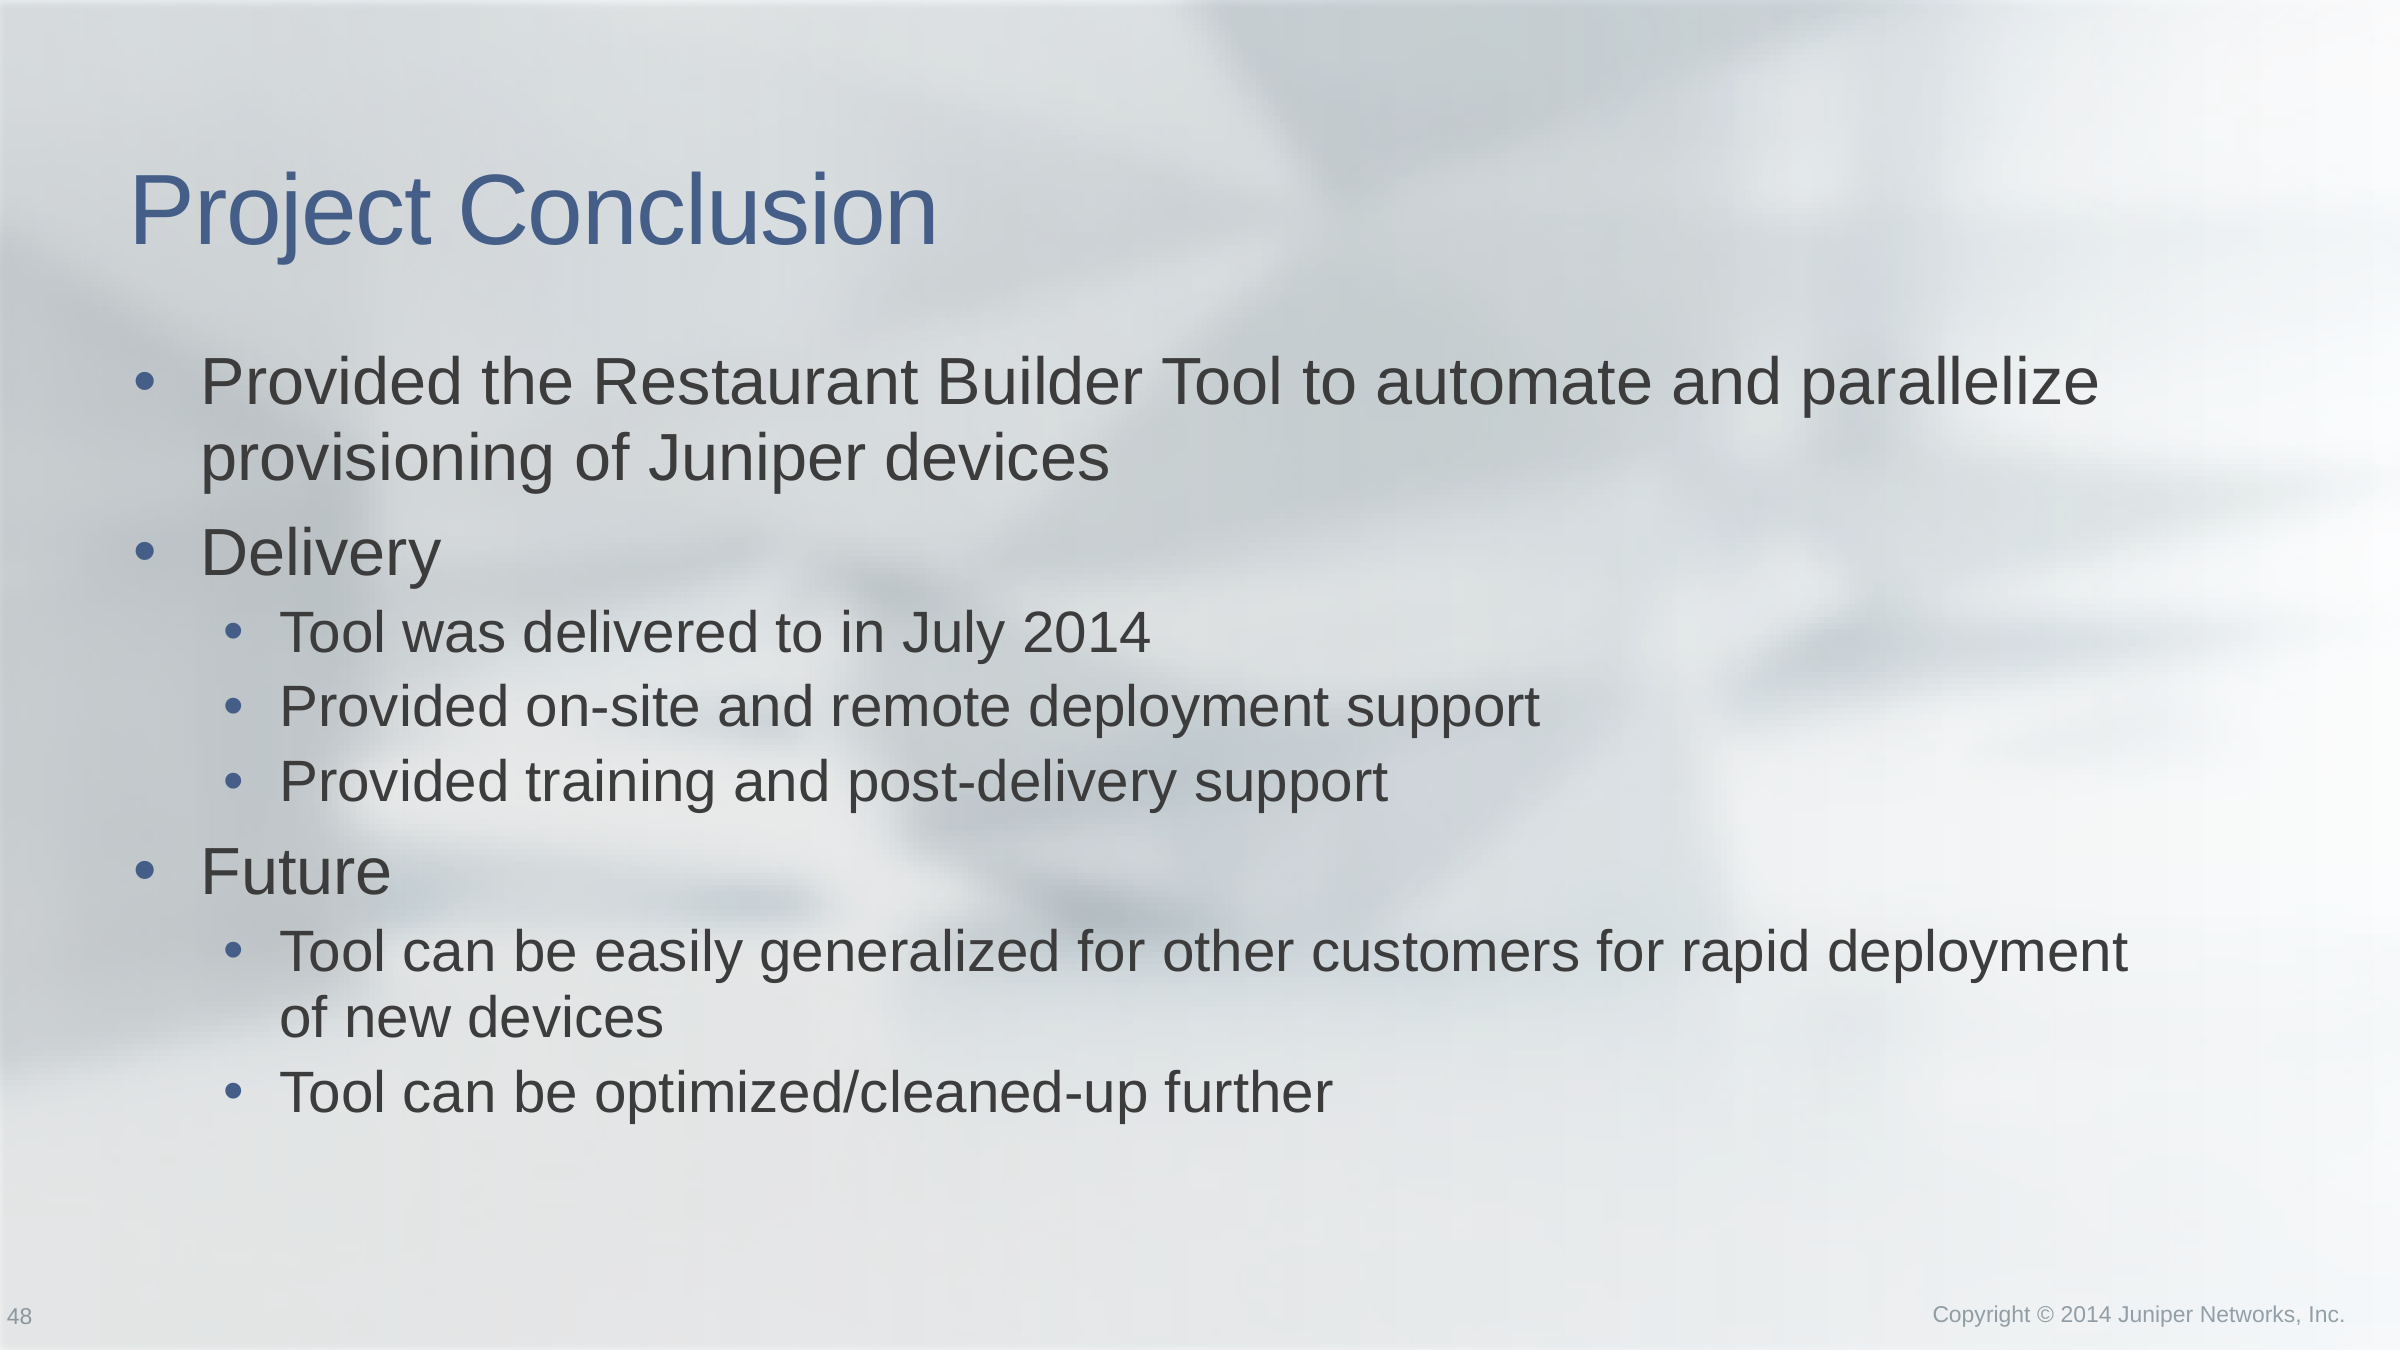

# Project Conclusion
Provided the Restaurant Builder Tool to automate and parallelize provisioning of Juniper devices
Delivery
Tool was delivered to in July 2014
Provided on-site and remote deployment support
Provided training and post-delivery support
Future
Tool can be easily generalized for other customers for rapid deployment of new devices
Tool can be optimized/cleaned-up further